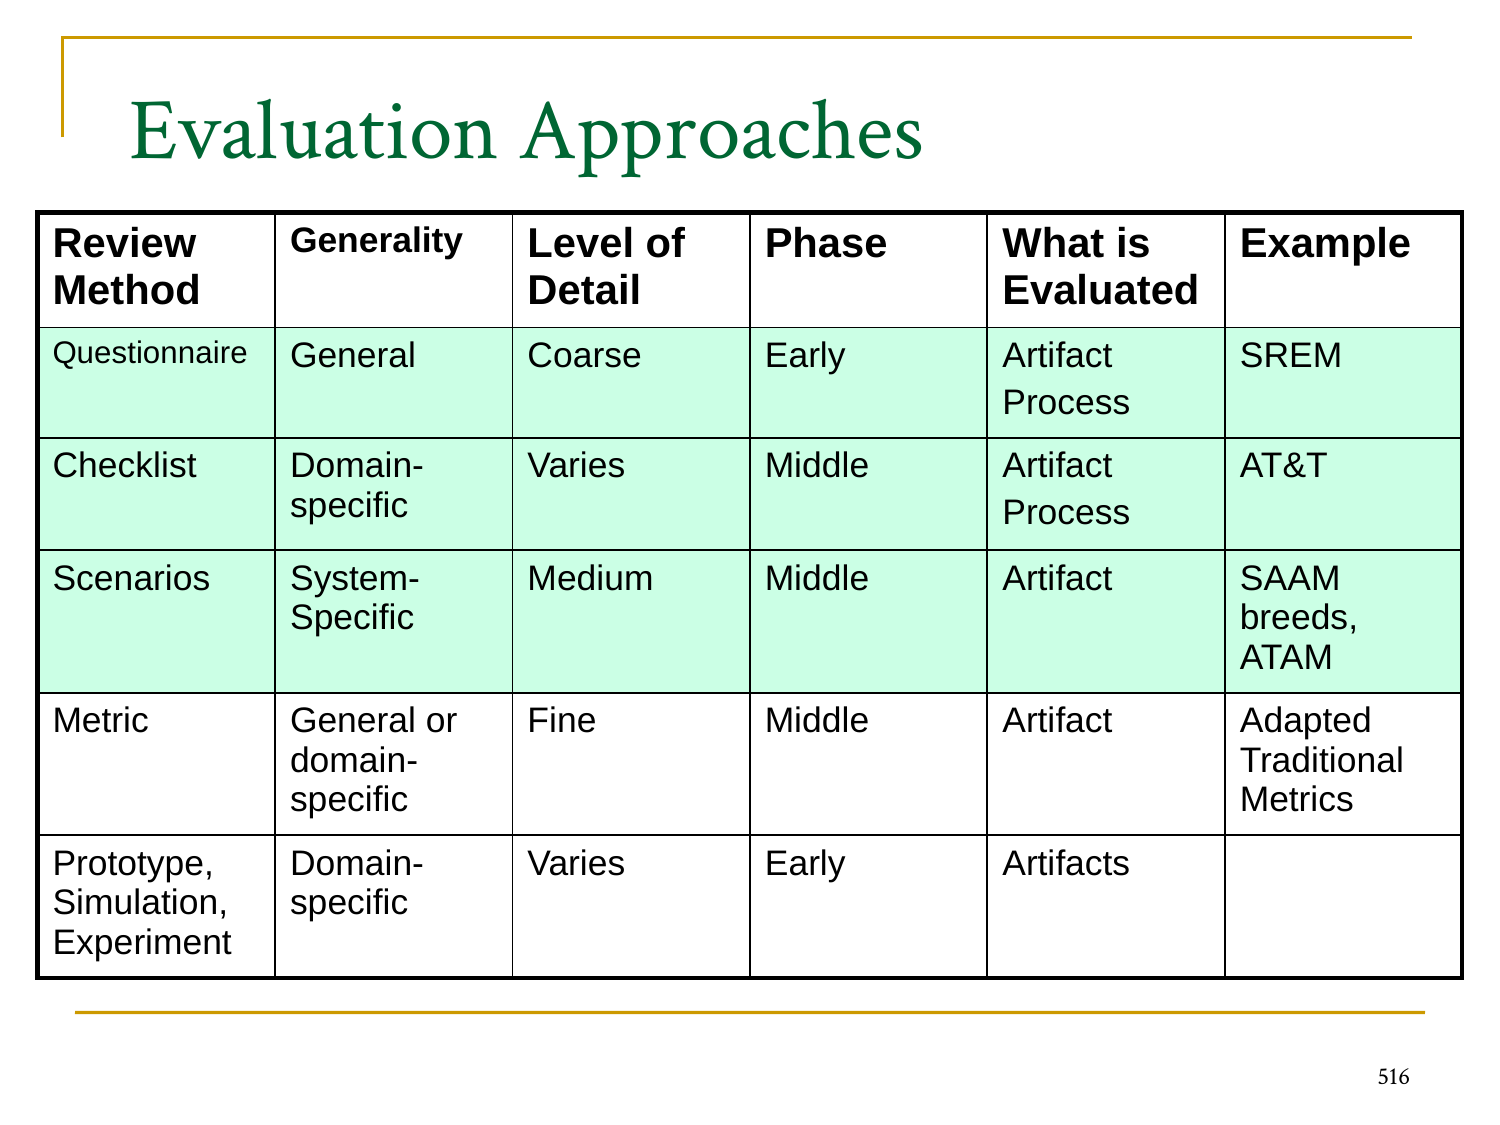

# Evaluation Approaches
| Review Method | Generality | Level of Detail | Phase | What is Evaluated | Example |
| --- | --- | --- | --- | --- | --- |
| Questionnaire | General | Coarse | Early | Artifact Process | SREM |
| Checklist | Domain-specific | Varies | Middle | Artifact Process | AT&T |
| Scenarios | System-Specific | Medium | Middle | Artifact | SAAM breeds, ATAM |
| Metric | General or domain-specific | Fine | Middle | Artifact | Adapted Traditional Metrics |
| Prototype, Simulation, Experiment | Domain-specific | Varies | Early | Artifacts |  |
516